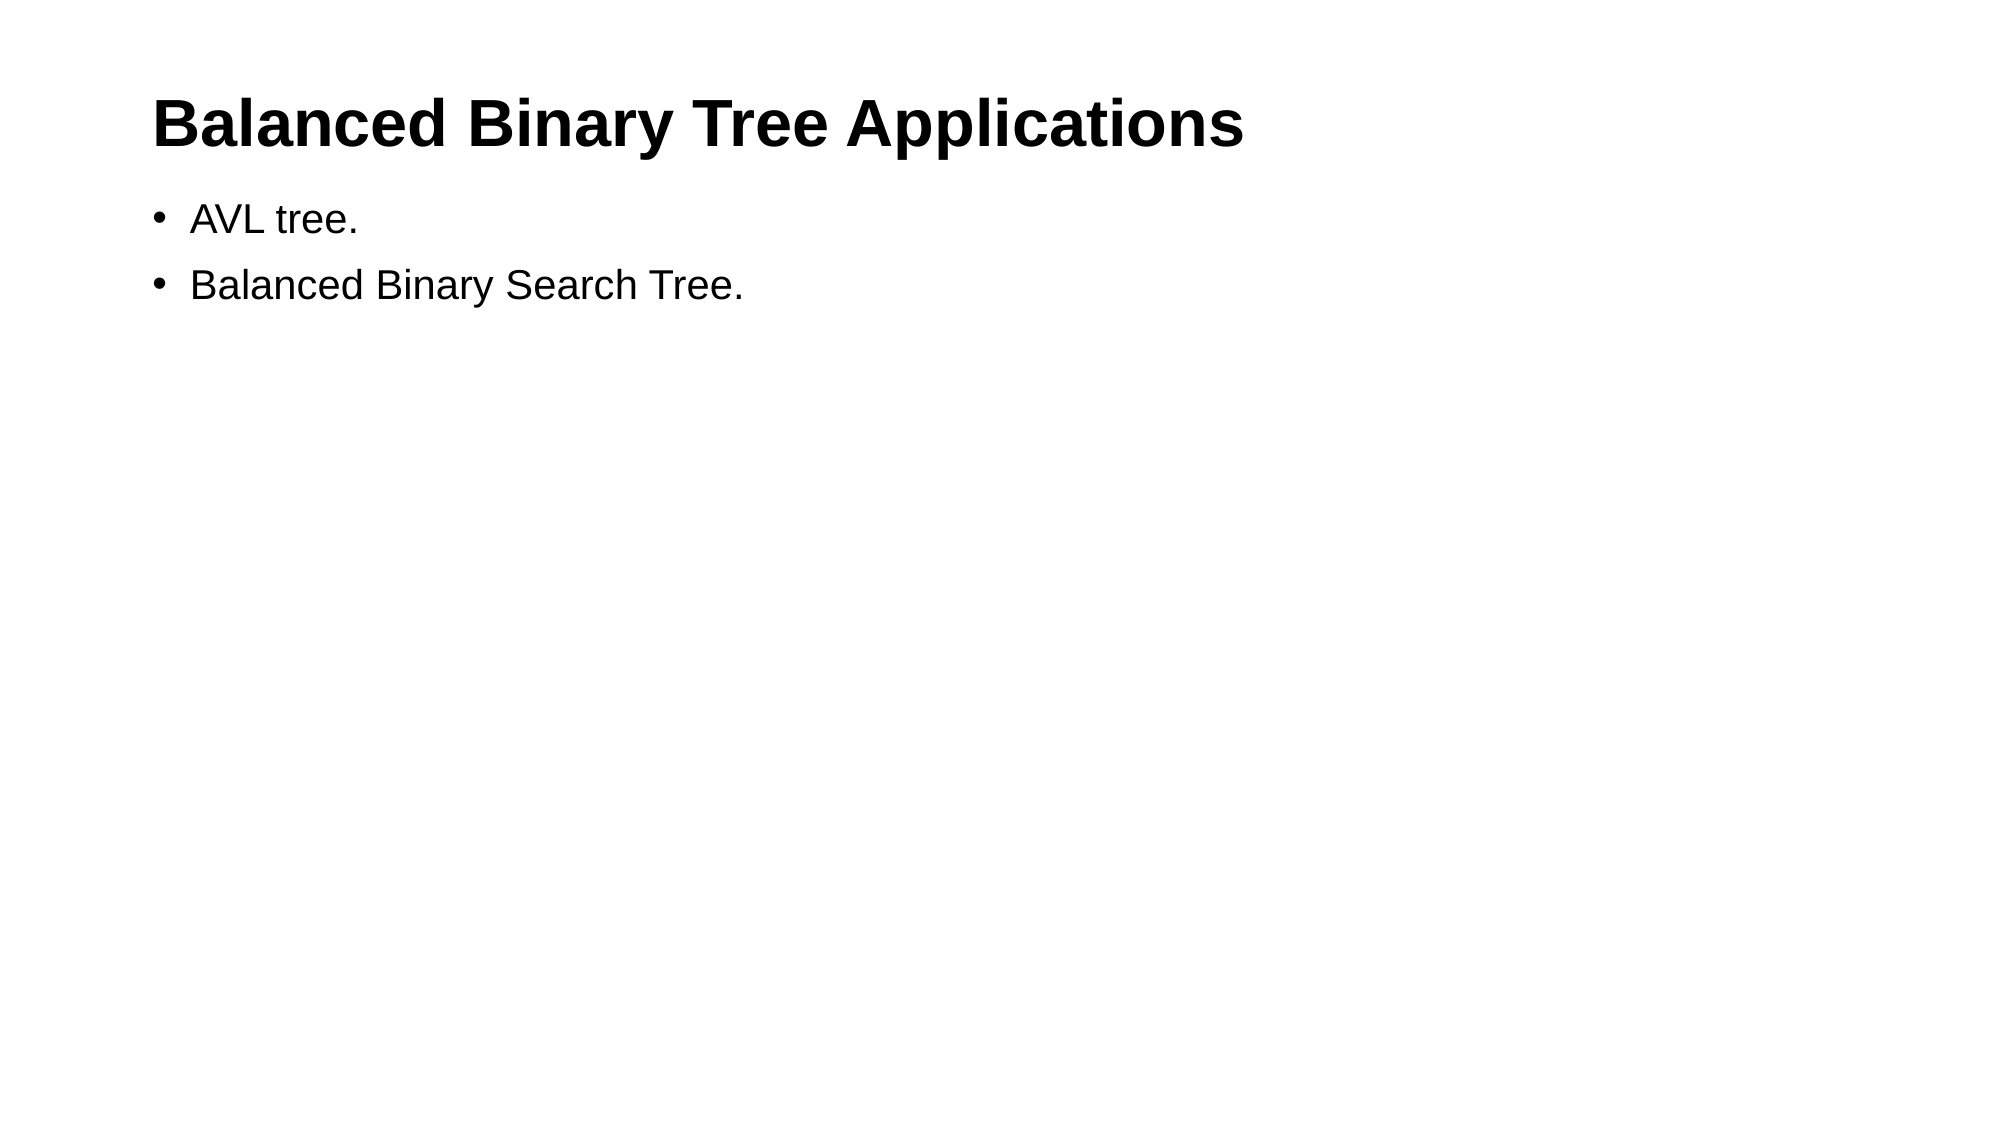

# Balanced Binary Tree Applications
AVL tree.
Balanced Binary Search Tree.